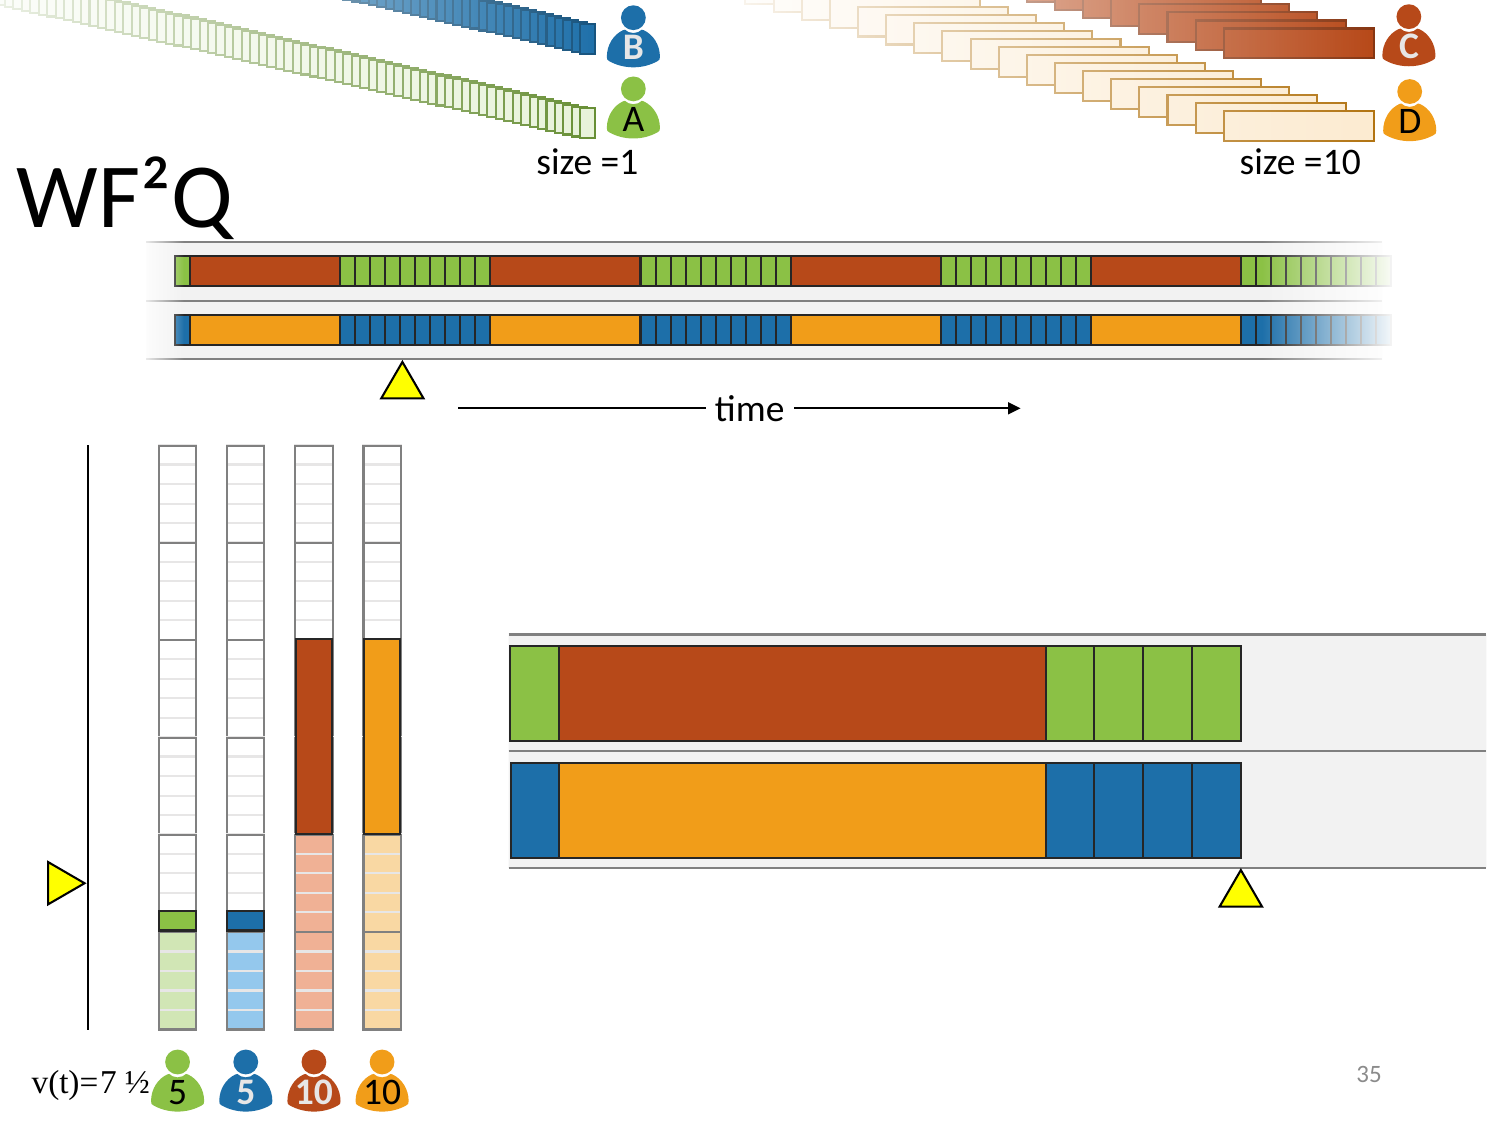

C
B
A
D
WF²Q
size =1
size =10

time

35
5
5
10
10
v(t)=
7 ½